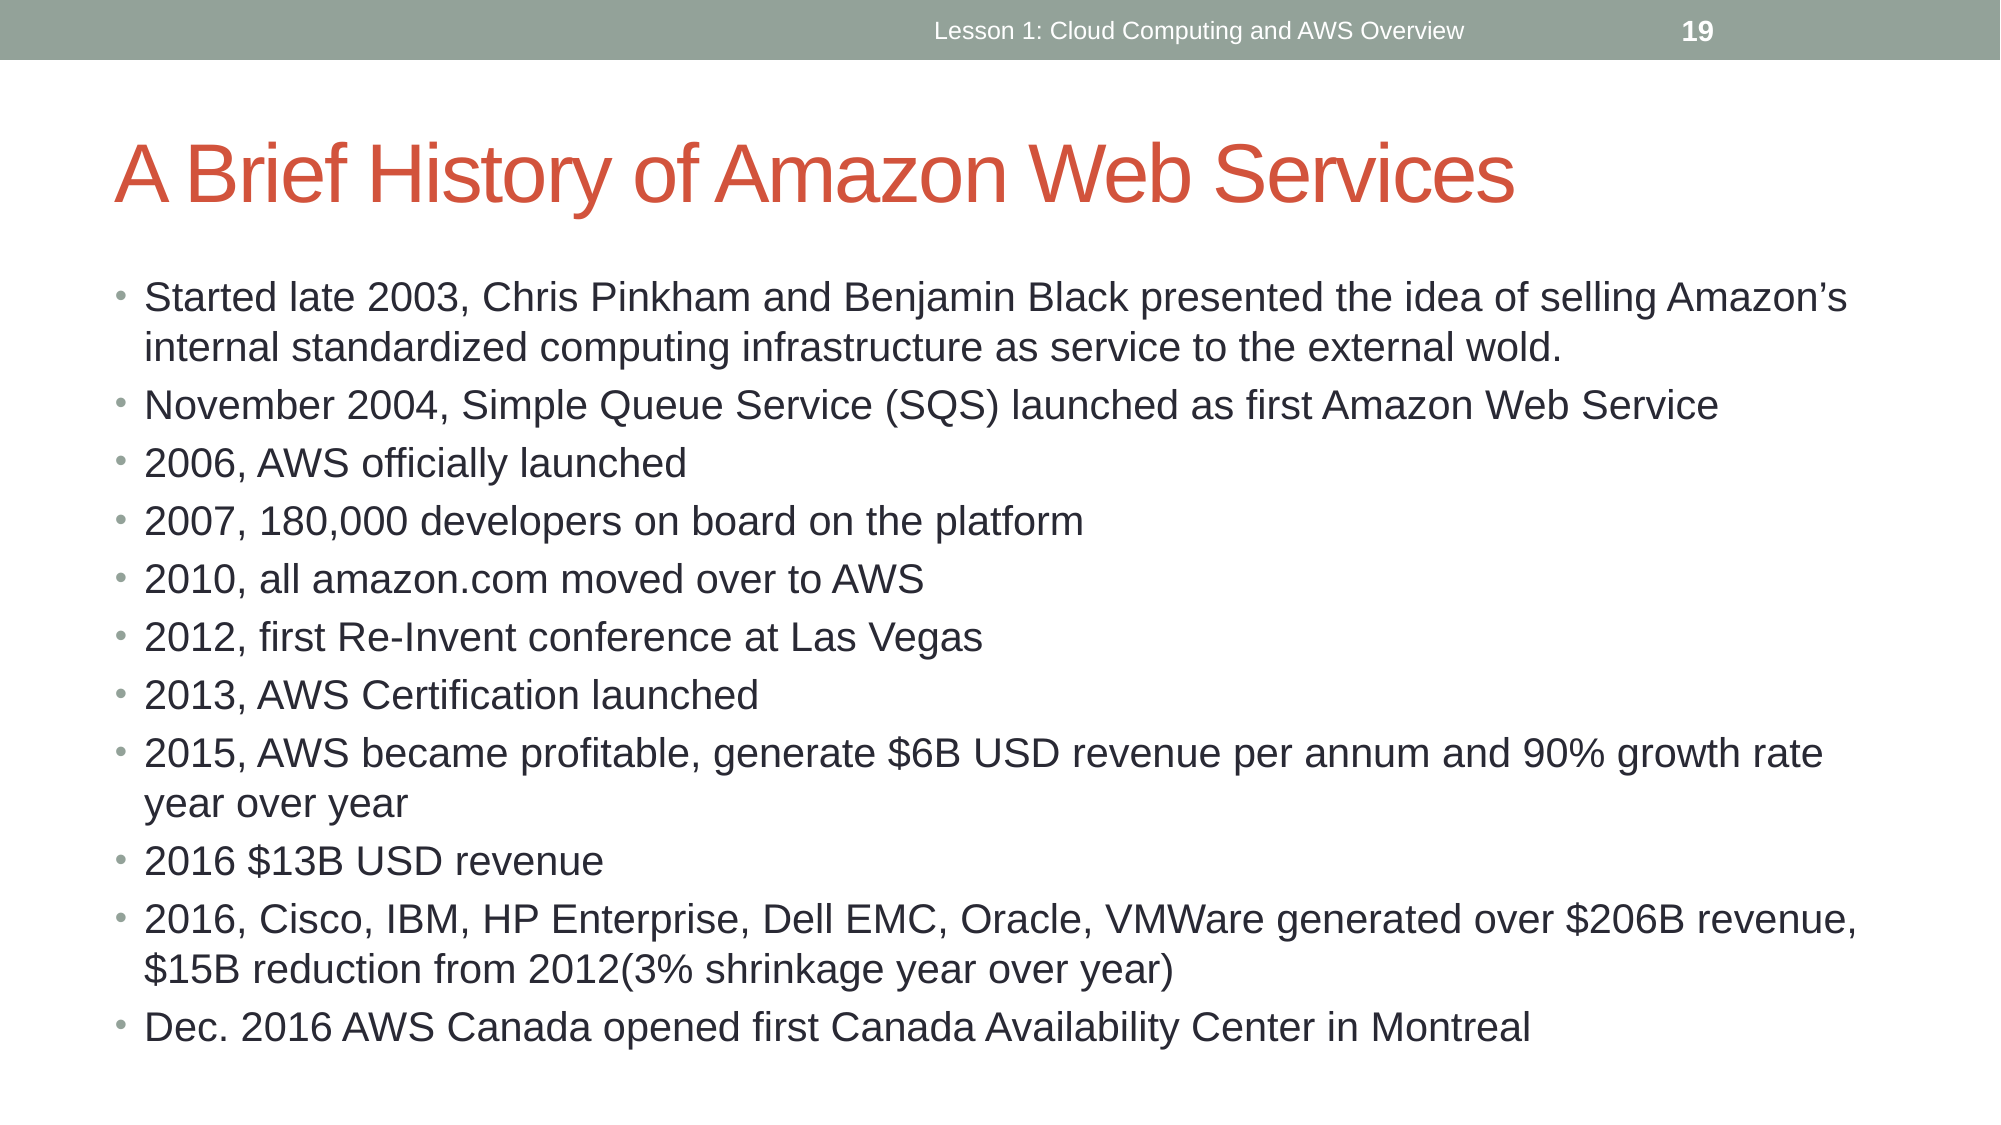

Lesson 1: Cloud Computing and AWS Overview
19
# A Brief History of Amazon Web Services
Started late 2003, Chris Pinkham and Benjamin Black presented the idea of selling Amazon’s internal standardized computing infrastructure as service to the external wold.
November 2004, Simple Queue Service (SQS) launched as first Amazon Web Service
2006, AWS officially launched
2007, 180,000 developers on board on the platform
2010, all amazon.com moved over to AWS
2012, first Re-Invent conference at Las Vegas
2013, AWS Certification launched
2015, AWS became profitable, generate $6B USD revenue per annum and 90% growth rate year over year
2016 $13B USD revenue
2016, Cisco, IBM, HP Enterprise, Dell EMC, Oracle, VMWare generated over $206B revenue, $15B reduction from 2012(3% shrinkage year over year)
Dec. 2016 AWS Canada opened first Canada Availability Center in Montreal